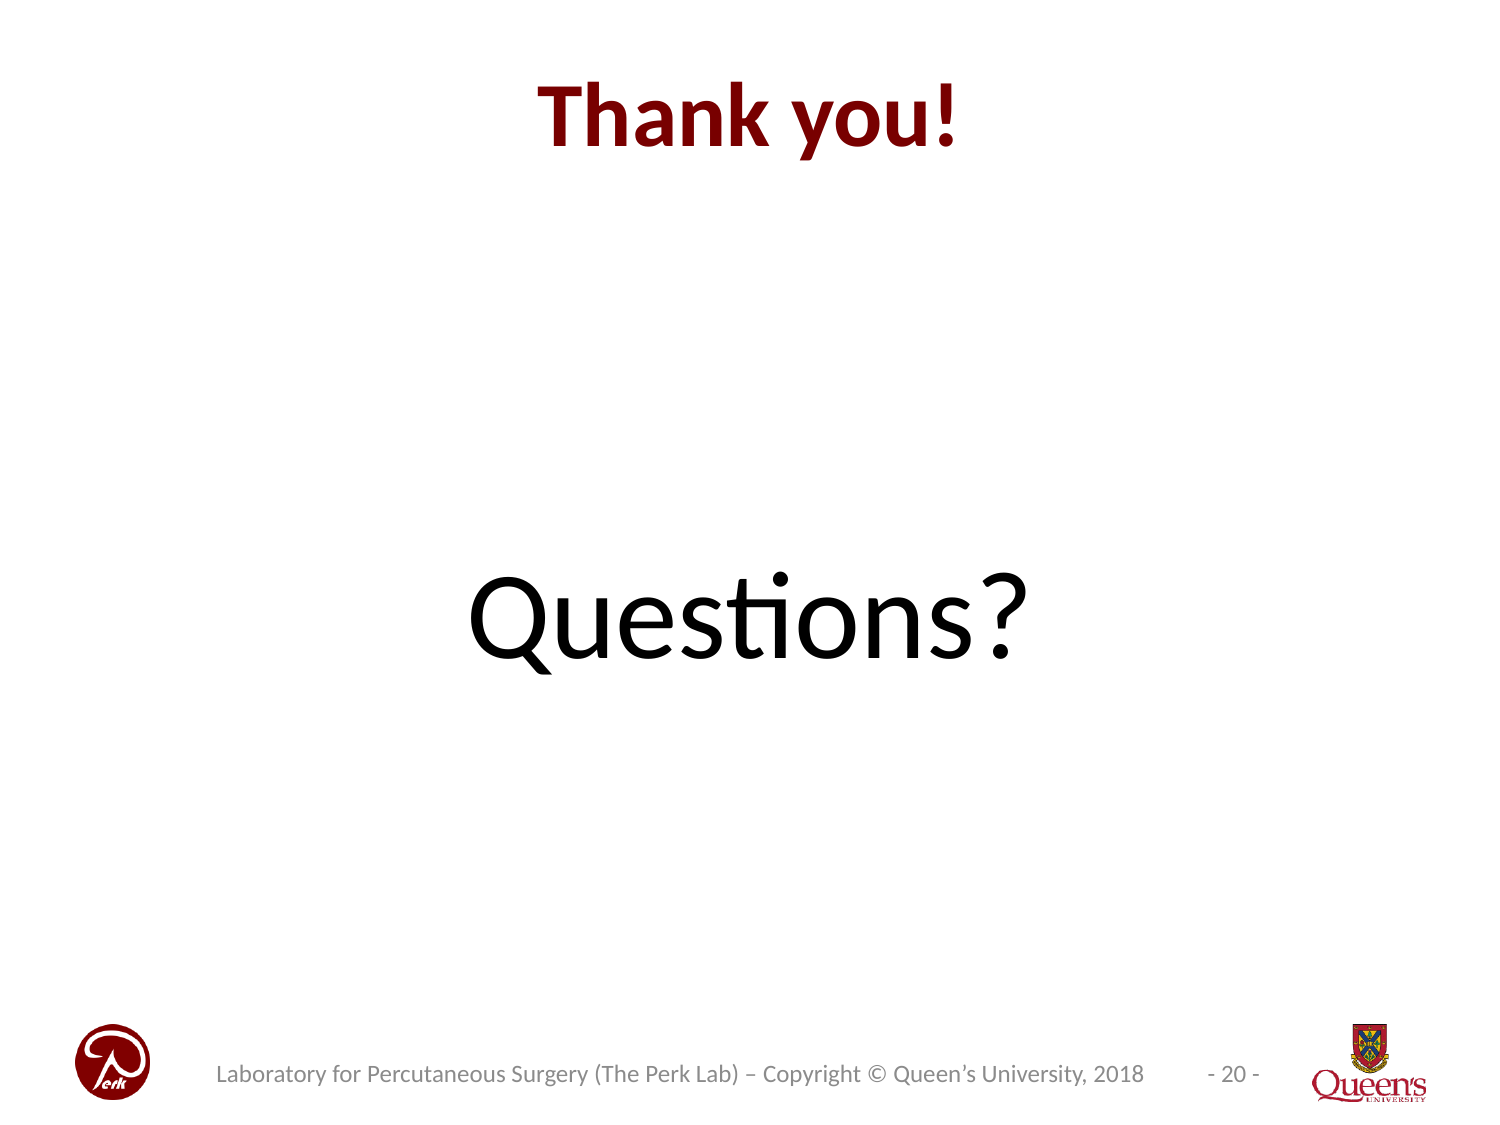

# Thank you!
Questions?
Laboratory for Percutaneous Surgery (The Perk Lab) – Copyright © Queen’s University, 2018
- 20 -